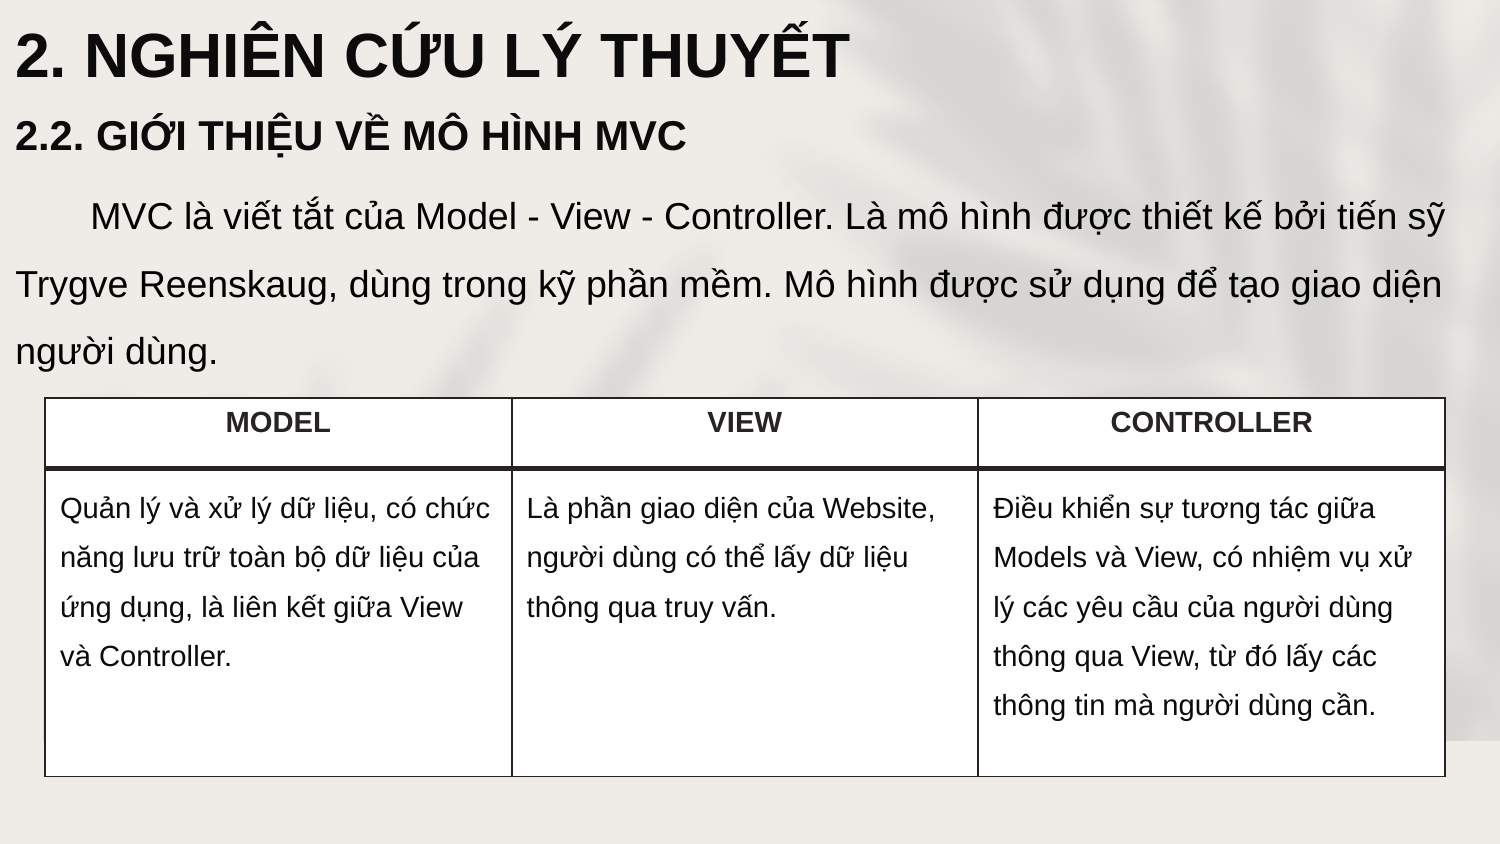

# 2. NGHIÊN CỨU LÝ THUYẾT
2.2. GIỚI THIỆU VỀ MÔ HÌNH MVC
MVC là viết tắt của Model - View - Controller. Là mô hình được thiết kế bởi tiến sỹ Trygve Reenskaug, dùng trong kỹ phần mềm. Mô hình được sử dụng để tạo giao diện người dùng.

| MODEL | VIEW | CONTROLLER |
| --- | --- | --- |
| Quản lý và xử lý dữ liệu, có chức năng lưu trữ toàn bộ dữ liệu của ứng dụng, là liên kết giữa View và Controller. | Là phần giao diện của Website, người dùng có thể lấy dữ liệu thông qua truy vấn. | Điều khiển sự tương tác giữa Models và View, có nhiệm vụ xử lý các yêu cầu của người dùng thông qua View, từ đó lấy các thông tin mà người dùng cần. |